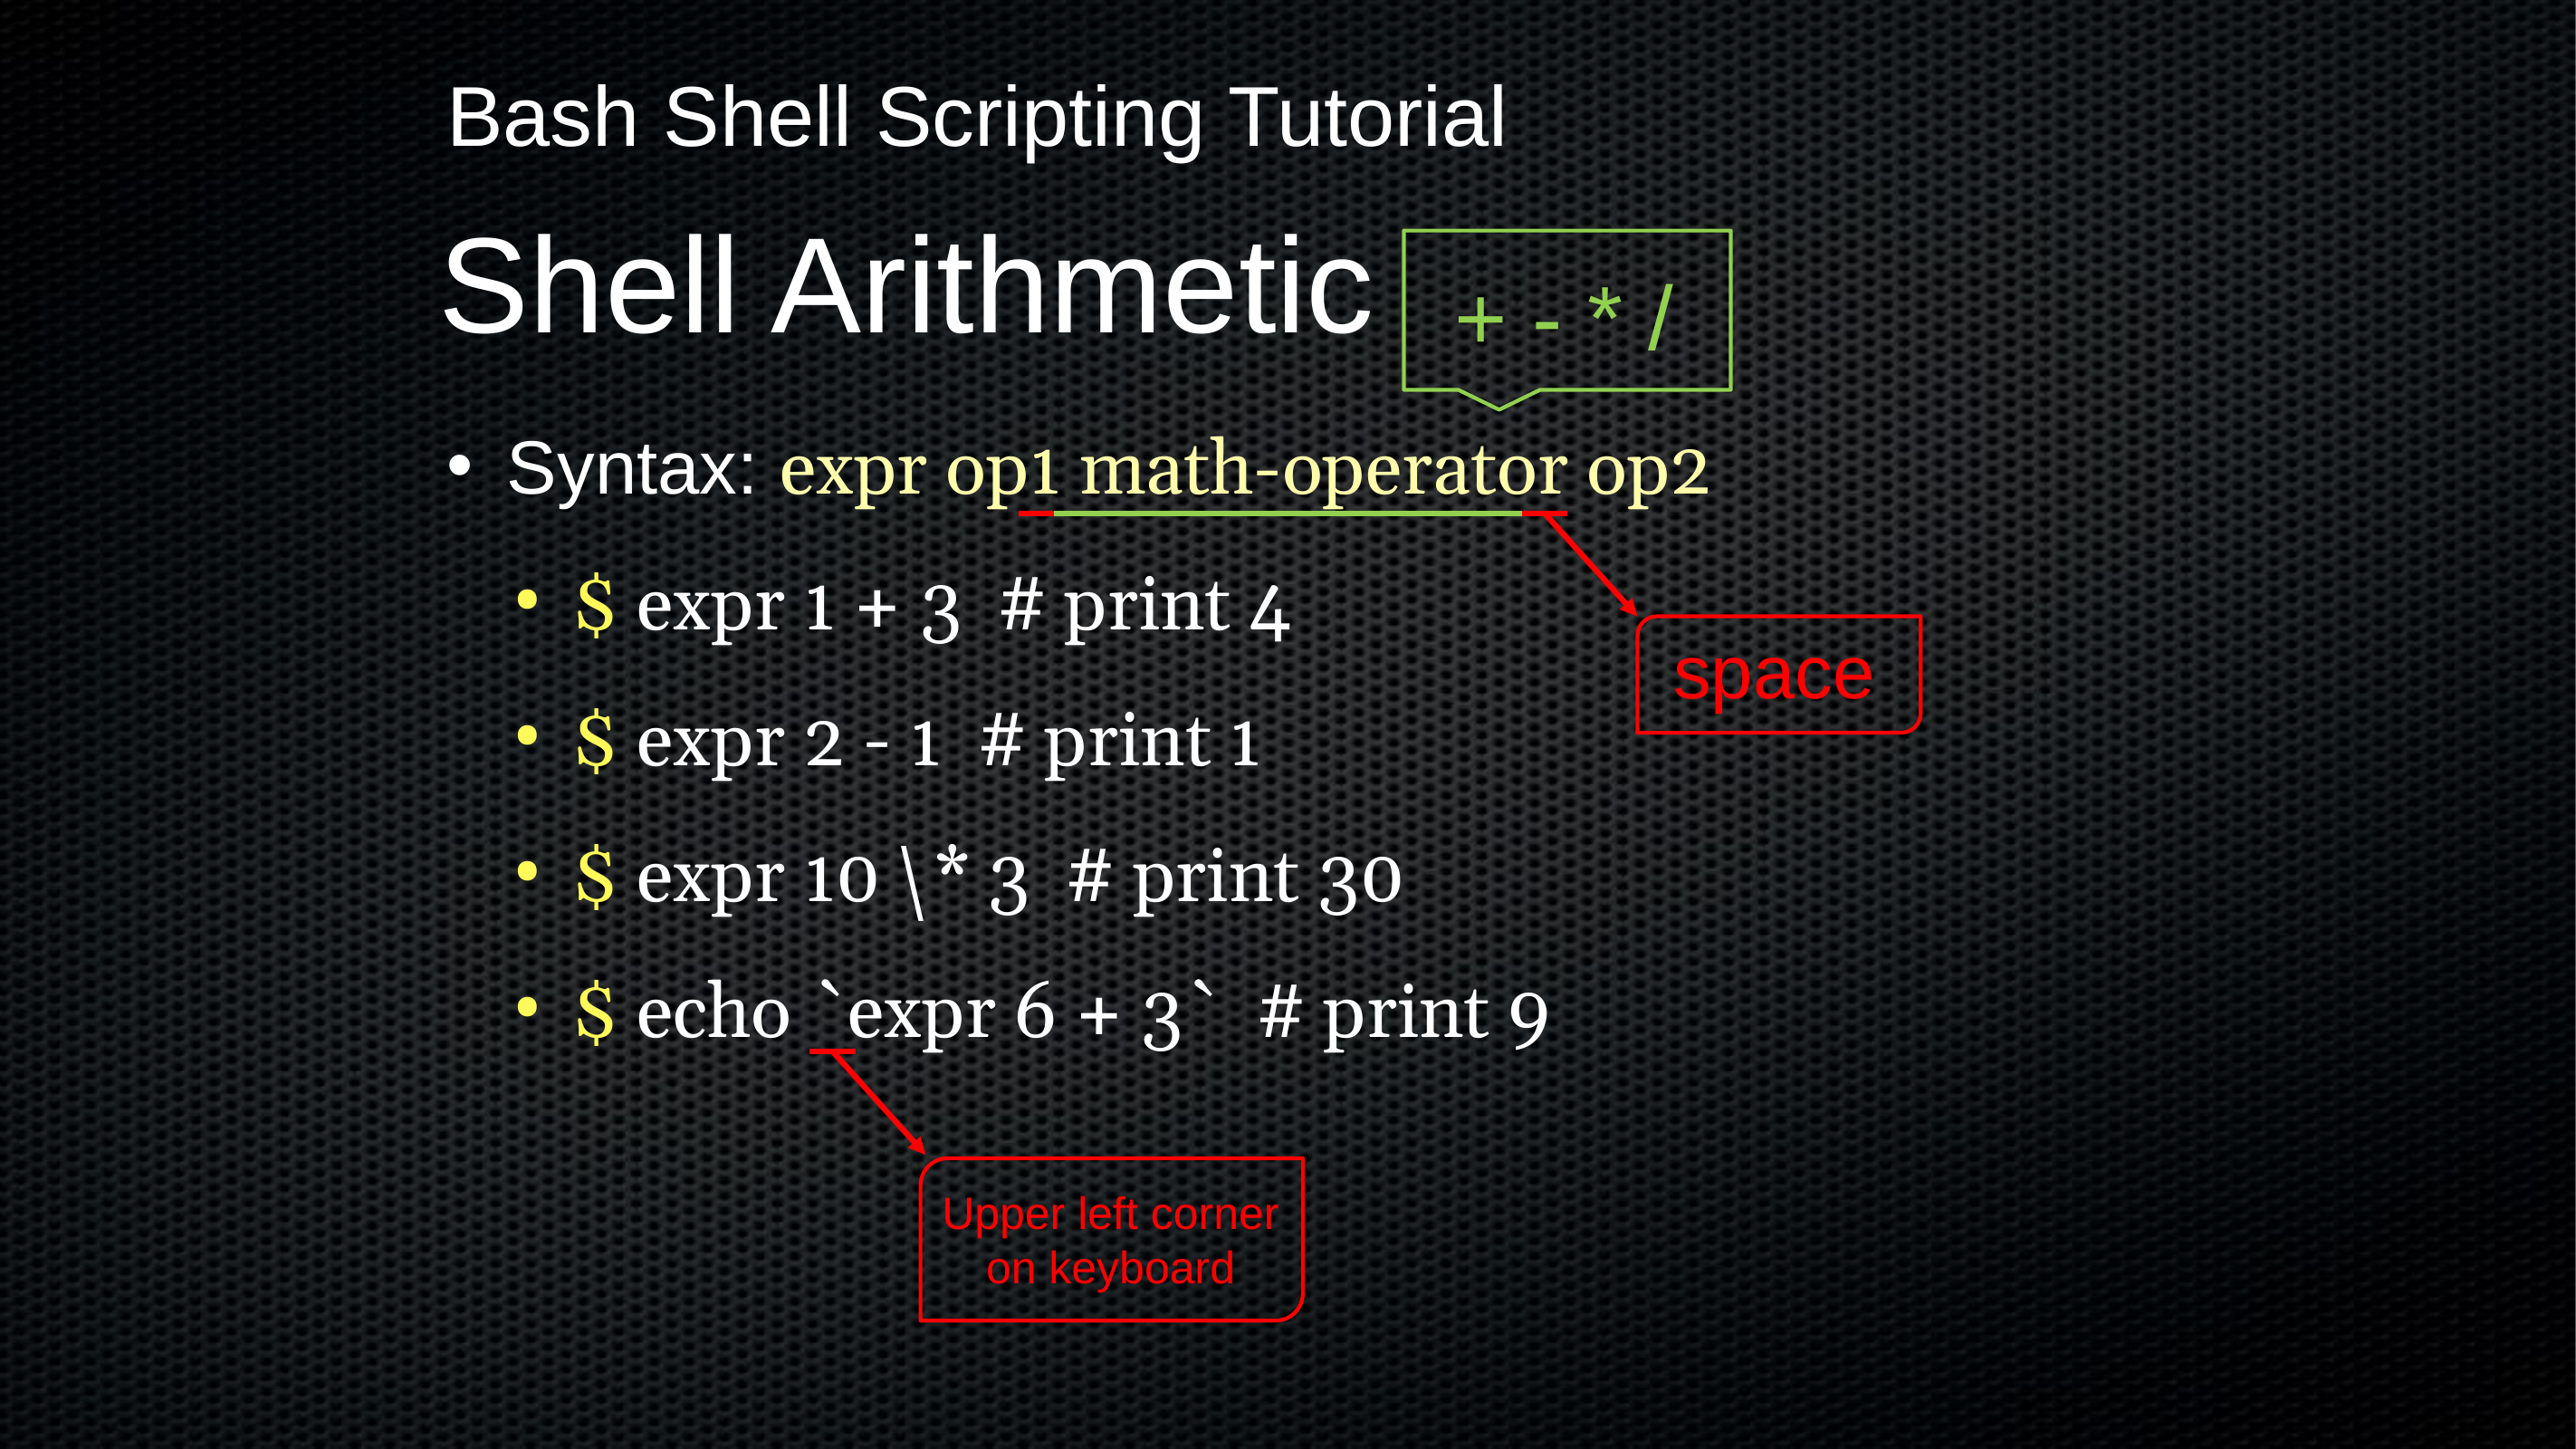

# Bash Shell Scripting Tutorial
Shell Arithmetic

+ - * /
Syntax: expr op1 math-operator op2
$ expr 1 + 3  # print 4
$ expr 2 - 1  # print 1
$ expr 10 \* 3  # print 30
$ echo `expr 6 + 3`  # print 9
space

Upper left corner
on keyboard